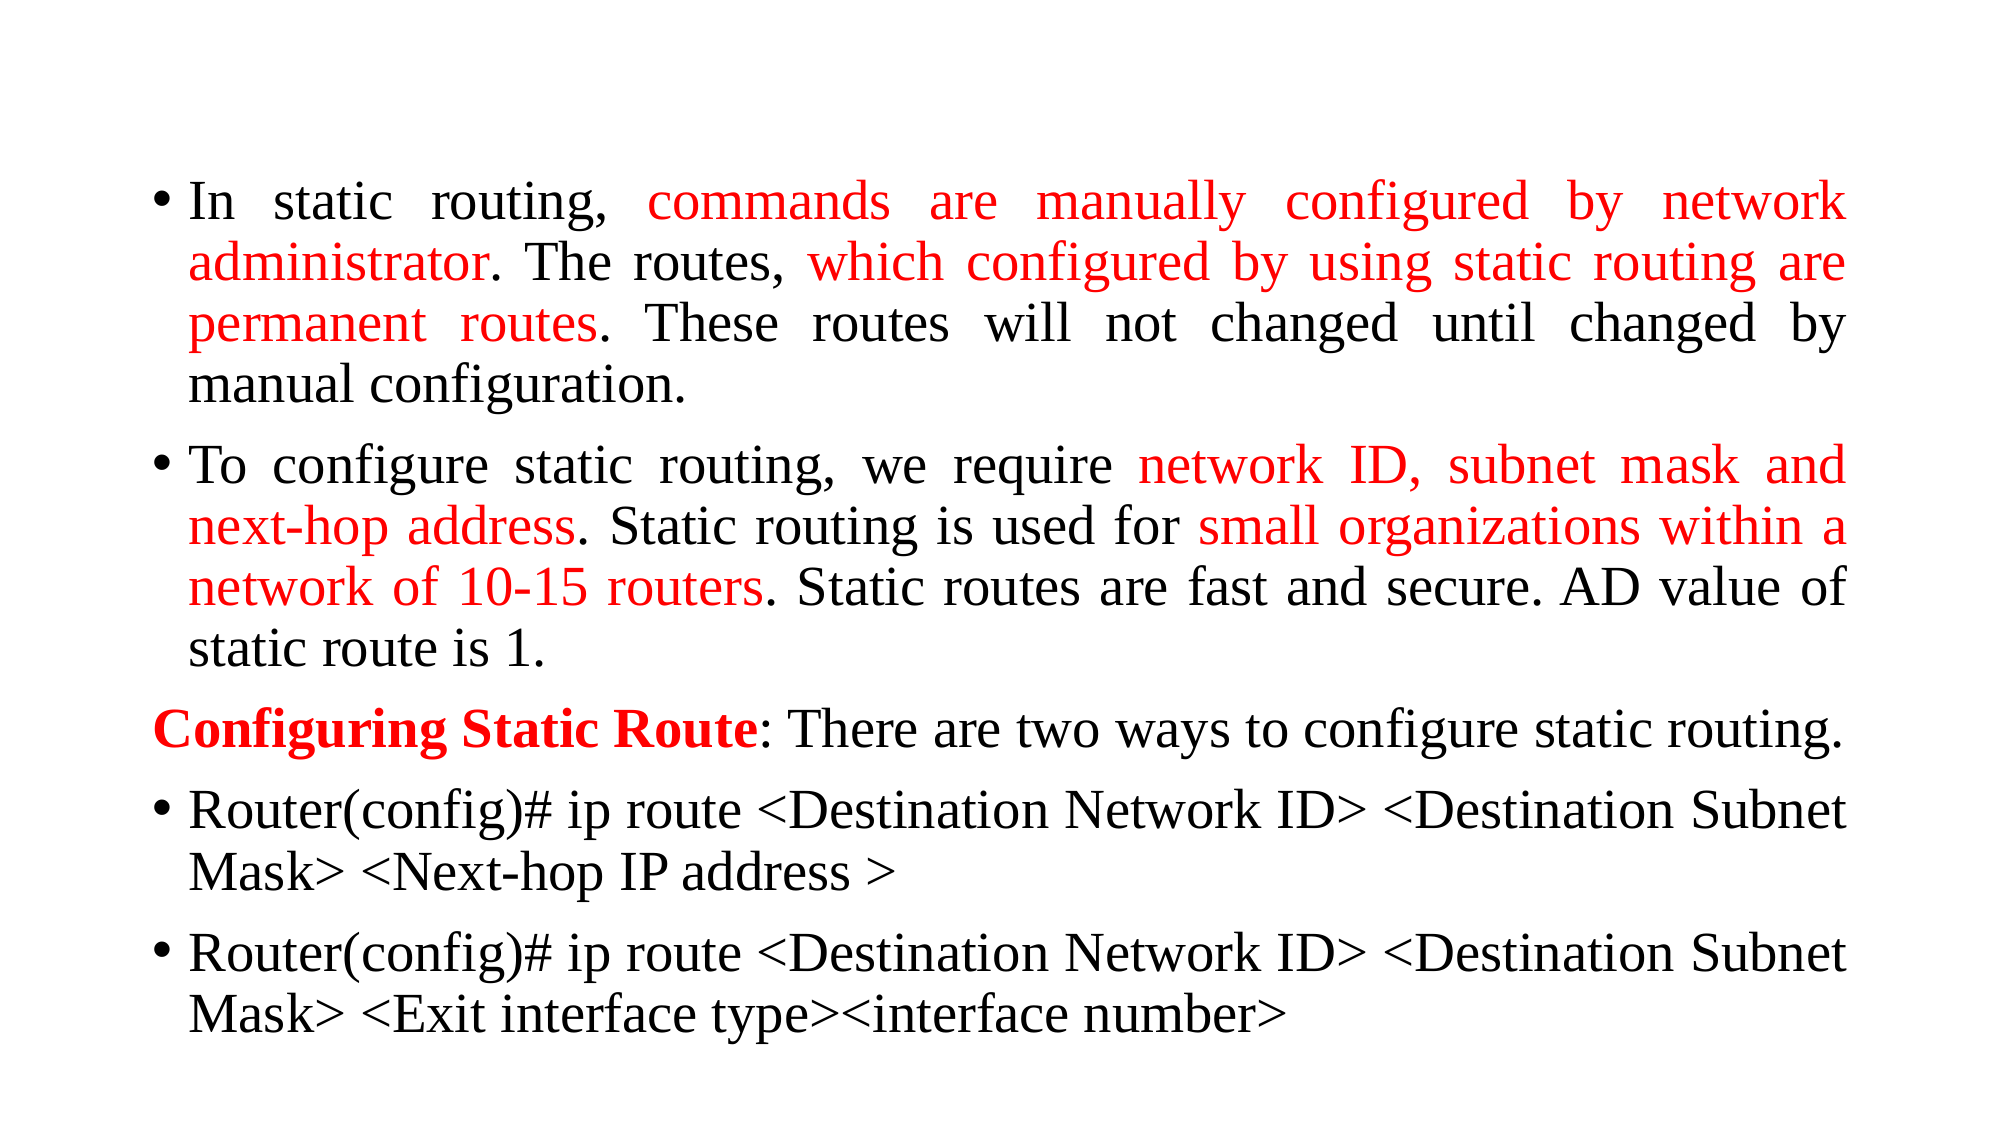

In static routing, commands are manually configured by network administrator. The routes, which configured by using static routing are permanent routes. These routes will not changed until changed by manual configuration.
To configure static routing, we require network ID, subnet mask and next-hop address. Static routing is used for small organizations within a network of 10-15 routers. Static routes are fast and secure. AD value of static route is 1.
Configuring Static Route: There are two ways to configure static routing.
Router(config)# ip route <Destination Network ID> <Destination Subnet Mask> <Next-hop IP address >
Router(config)# ip route <Destination Network ID> <Destination Subnet Mask> <Exit interface type><interface number>